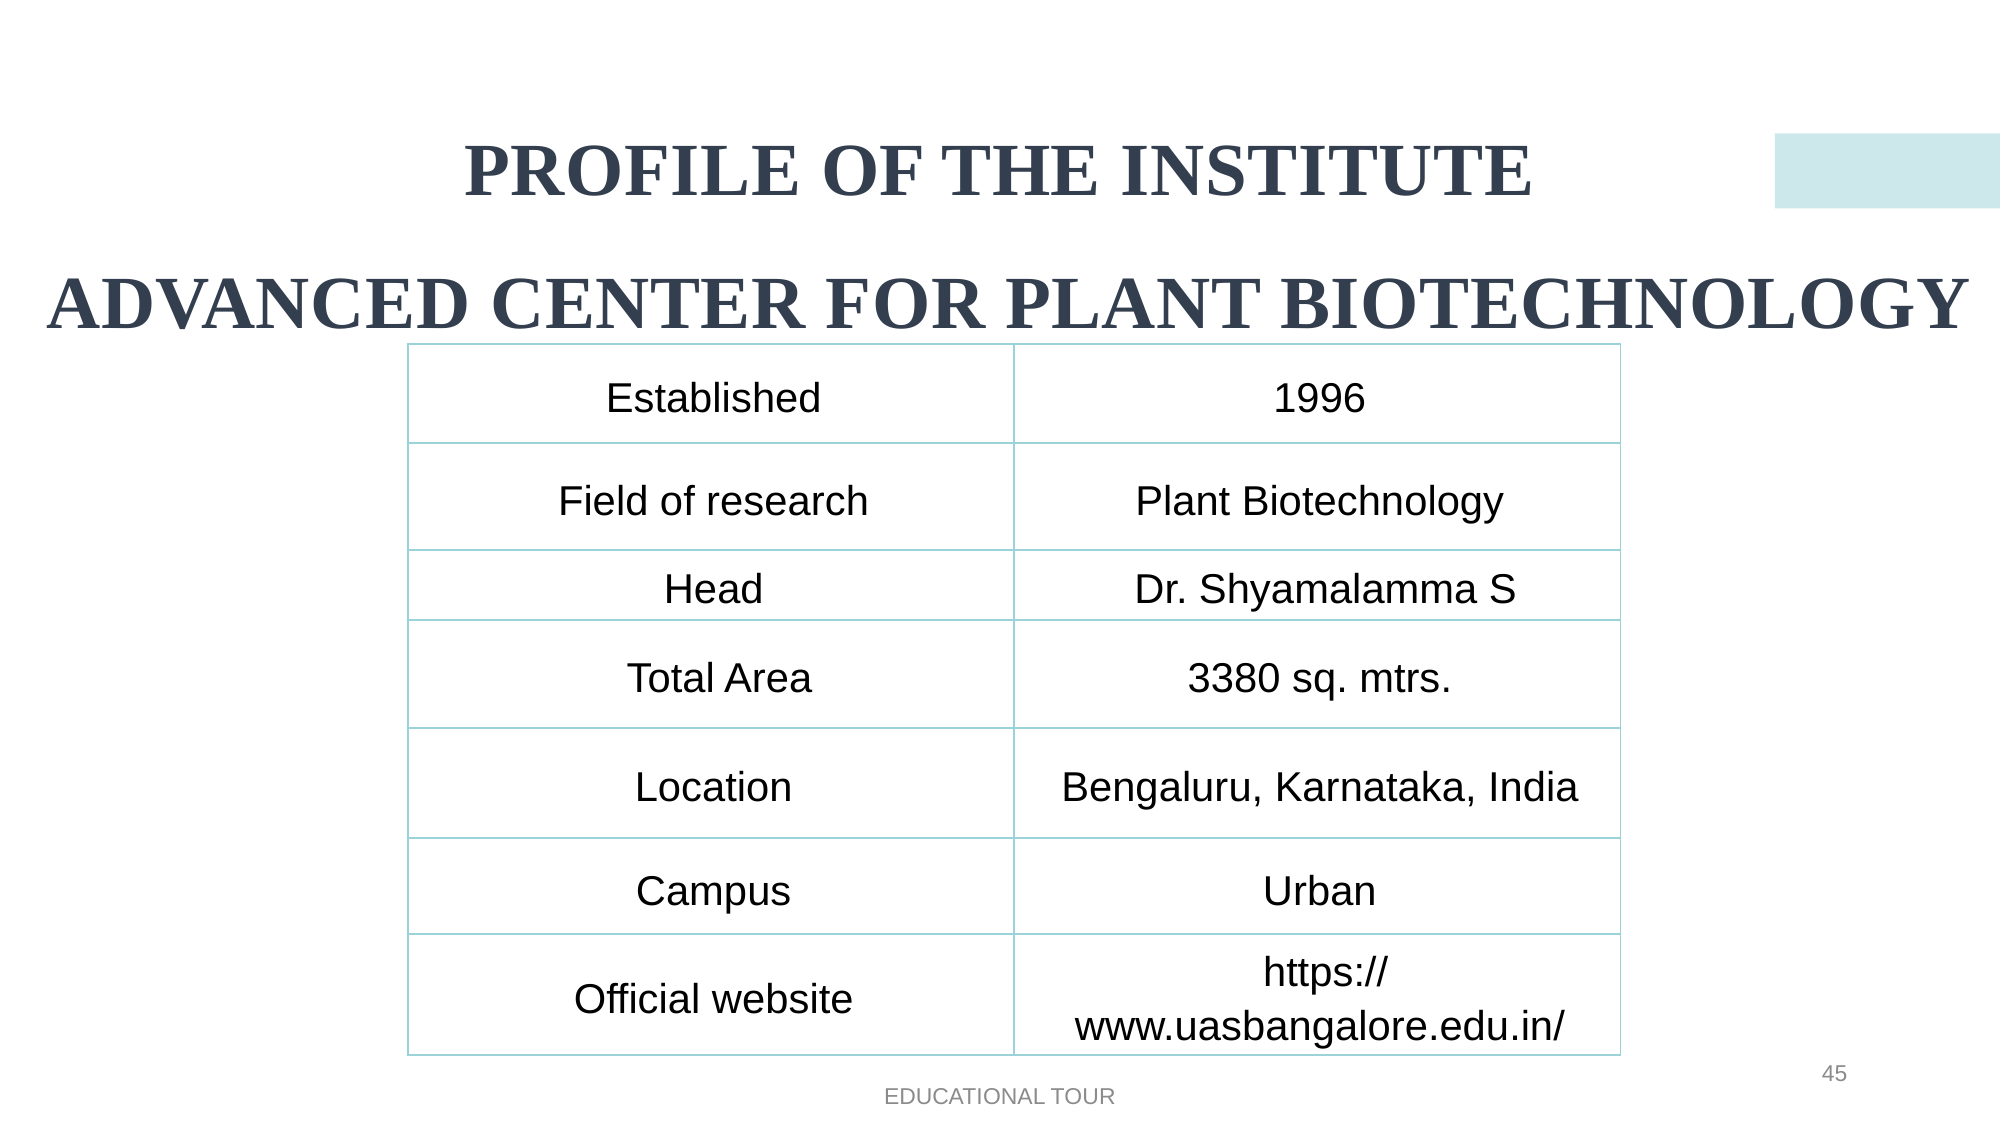

# PROFILE OF THE INSTITUTE
ADVANCED CENTER FOR PLANT BIOTECHNOLOGY
| Established | 1996 |
| --- | --- |
| Field of research | Plant Biotechnology |
| Head | Dr. Shyamalamma S |
| Total Area | 3380 sq. mtrs. |
| Location | Bengaluru, Karnataka, India |
| Campus | Urban |
| Official website | https://www.uasbangalore.edu.in/ |
45
EDUCATIONAL TOUR